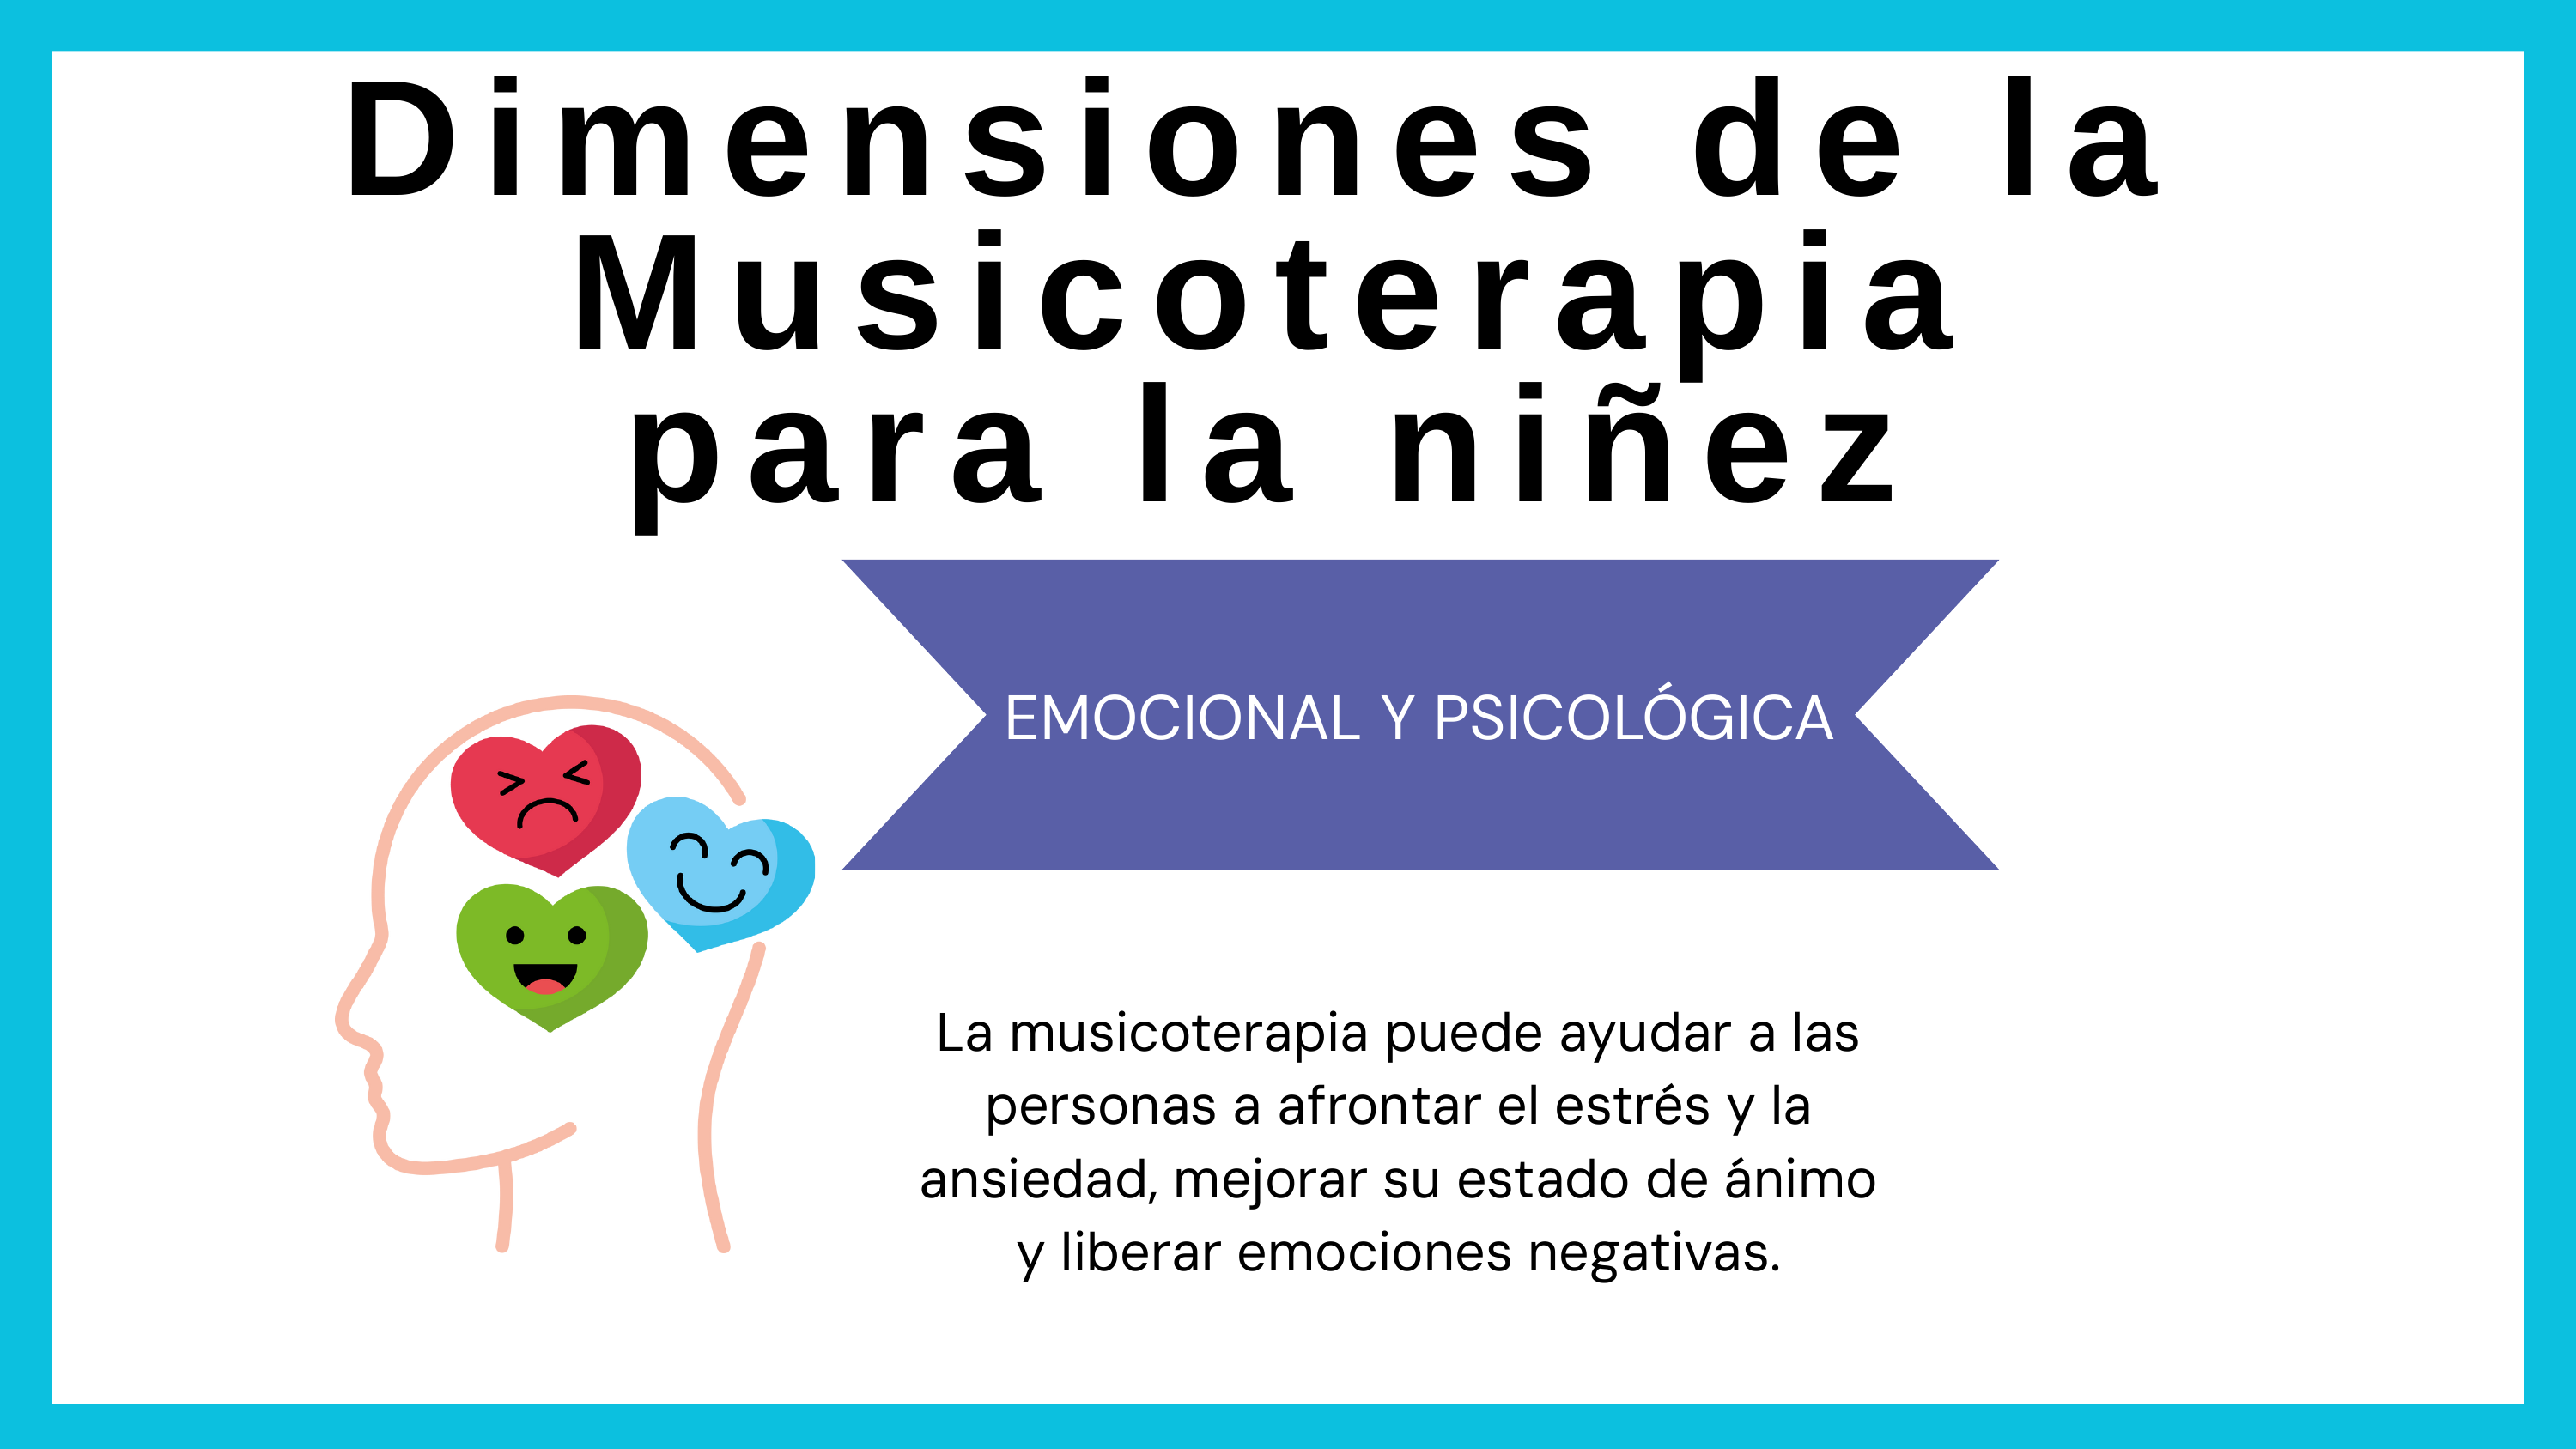

Dimensiones de la Musicoterapia
para la niñez

EMOCIONAL Y PSICOLÓGICA

La musicoterapia puede ayudar a las personas a afrontar el estrés y la ansiedad, mejorar su estado de ánimo y liberar emociones negativas.